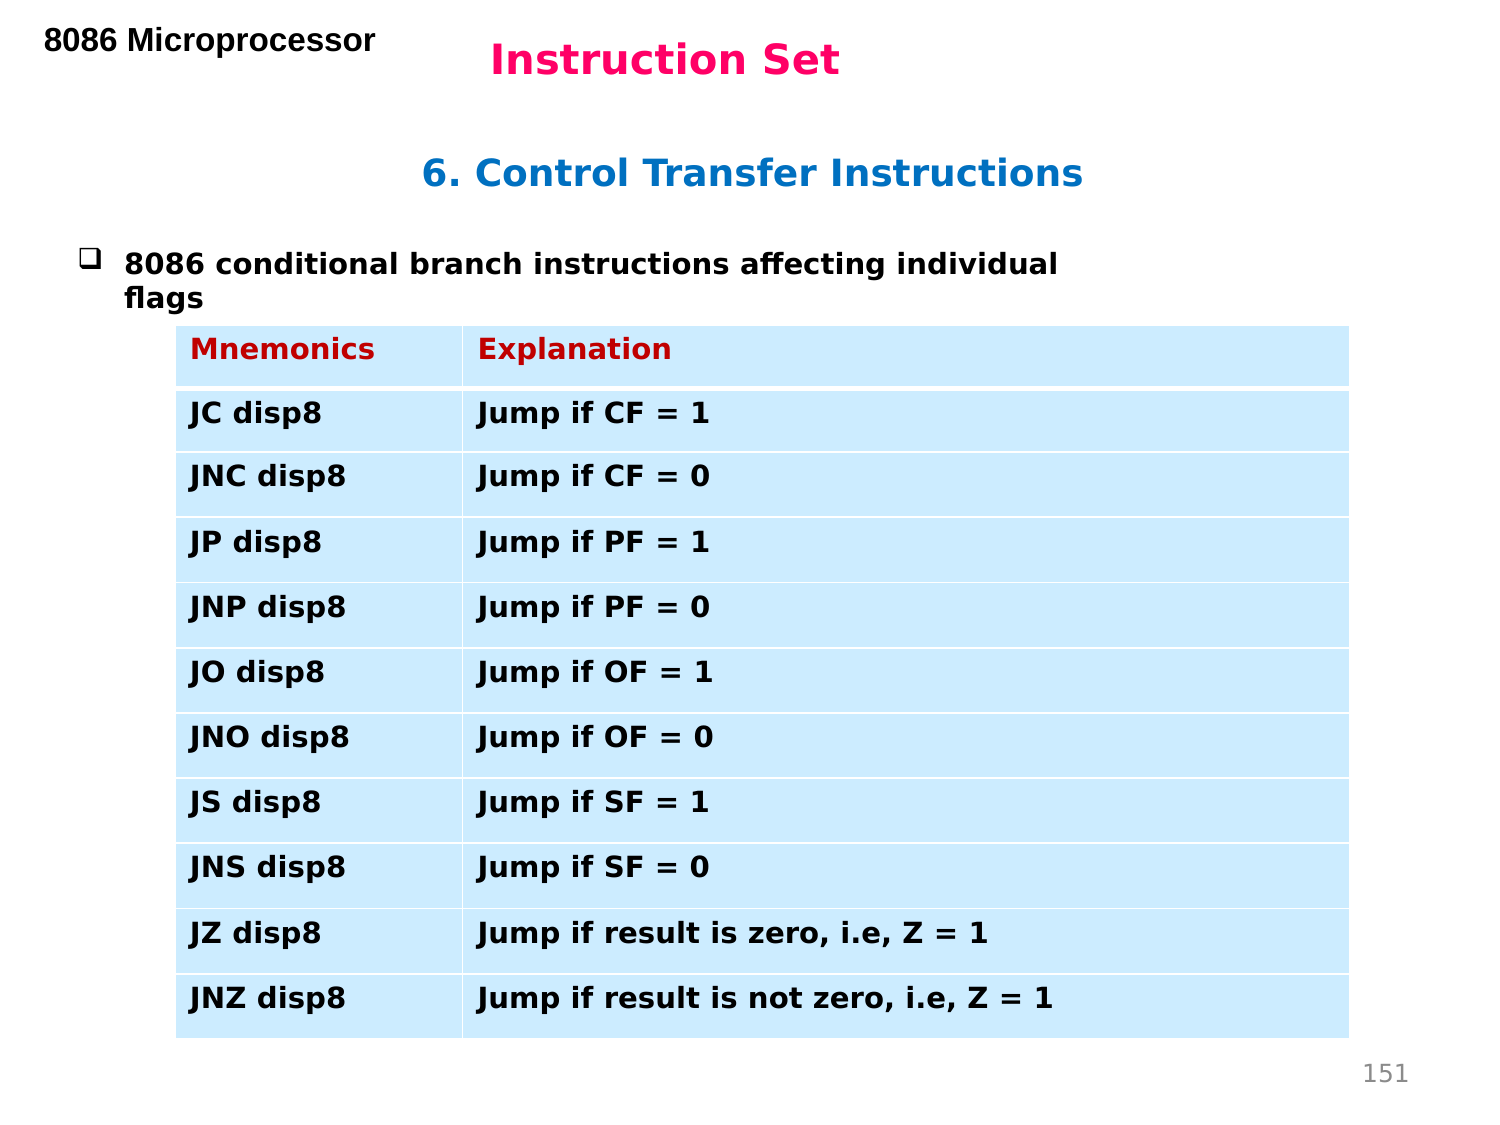

8086 Microprocessor
Instruction Set
6. Control Transfer Instructions
8086 conditional branch instructions affecting individual flags
| Mnemonics | Explanation |
| --- | --- |
| JC disp8 | Jump if CF = 1 |
| JNC disp8 | Jump if CF = 0 |
| JP disp8 | Jump if PF = 1 |
| JNP disp8 | Jump if PF = 0 |
| JO disp8 | Jump if OF = 1 |
| JNO disp8 | Jump if OF = 0 |
| JS disp8 | Jump if SF = 1 |
| JNS disp8 | Jump if SF = 0 |
| JZ disp8 | Jump if result is zero, i.e, Z = 1 |
| JNZ disp8 | Jump if result is not zero, i.e, Z = 1 |
151